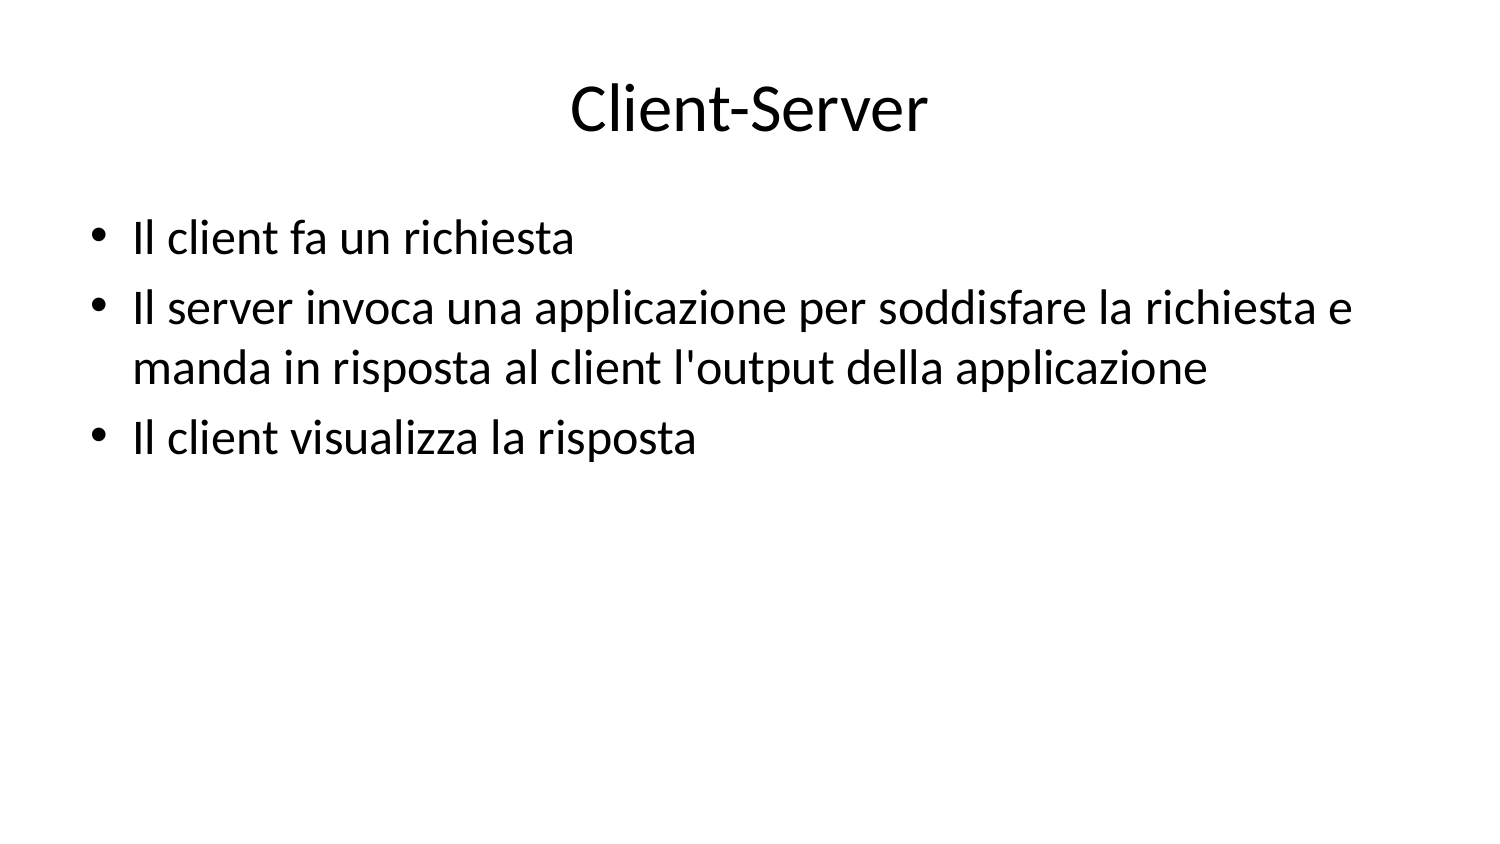

# Client-Server
Il client fa un richiesta
Il server invoca una applicazione per soddisfare la richiesta e manda in risposta al client l'output della applicazione
Il client visualizza la risposta